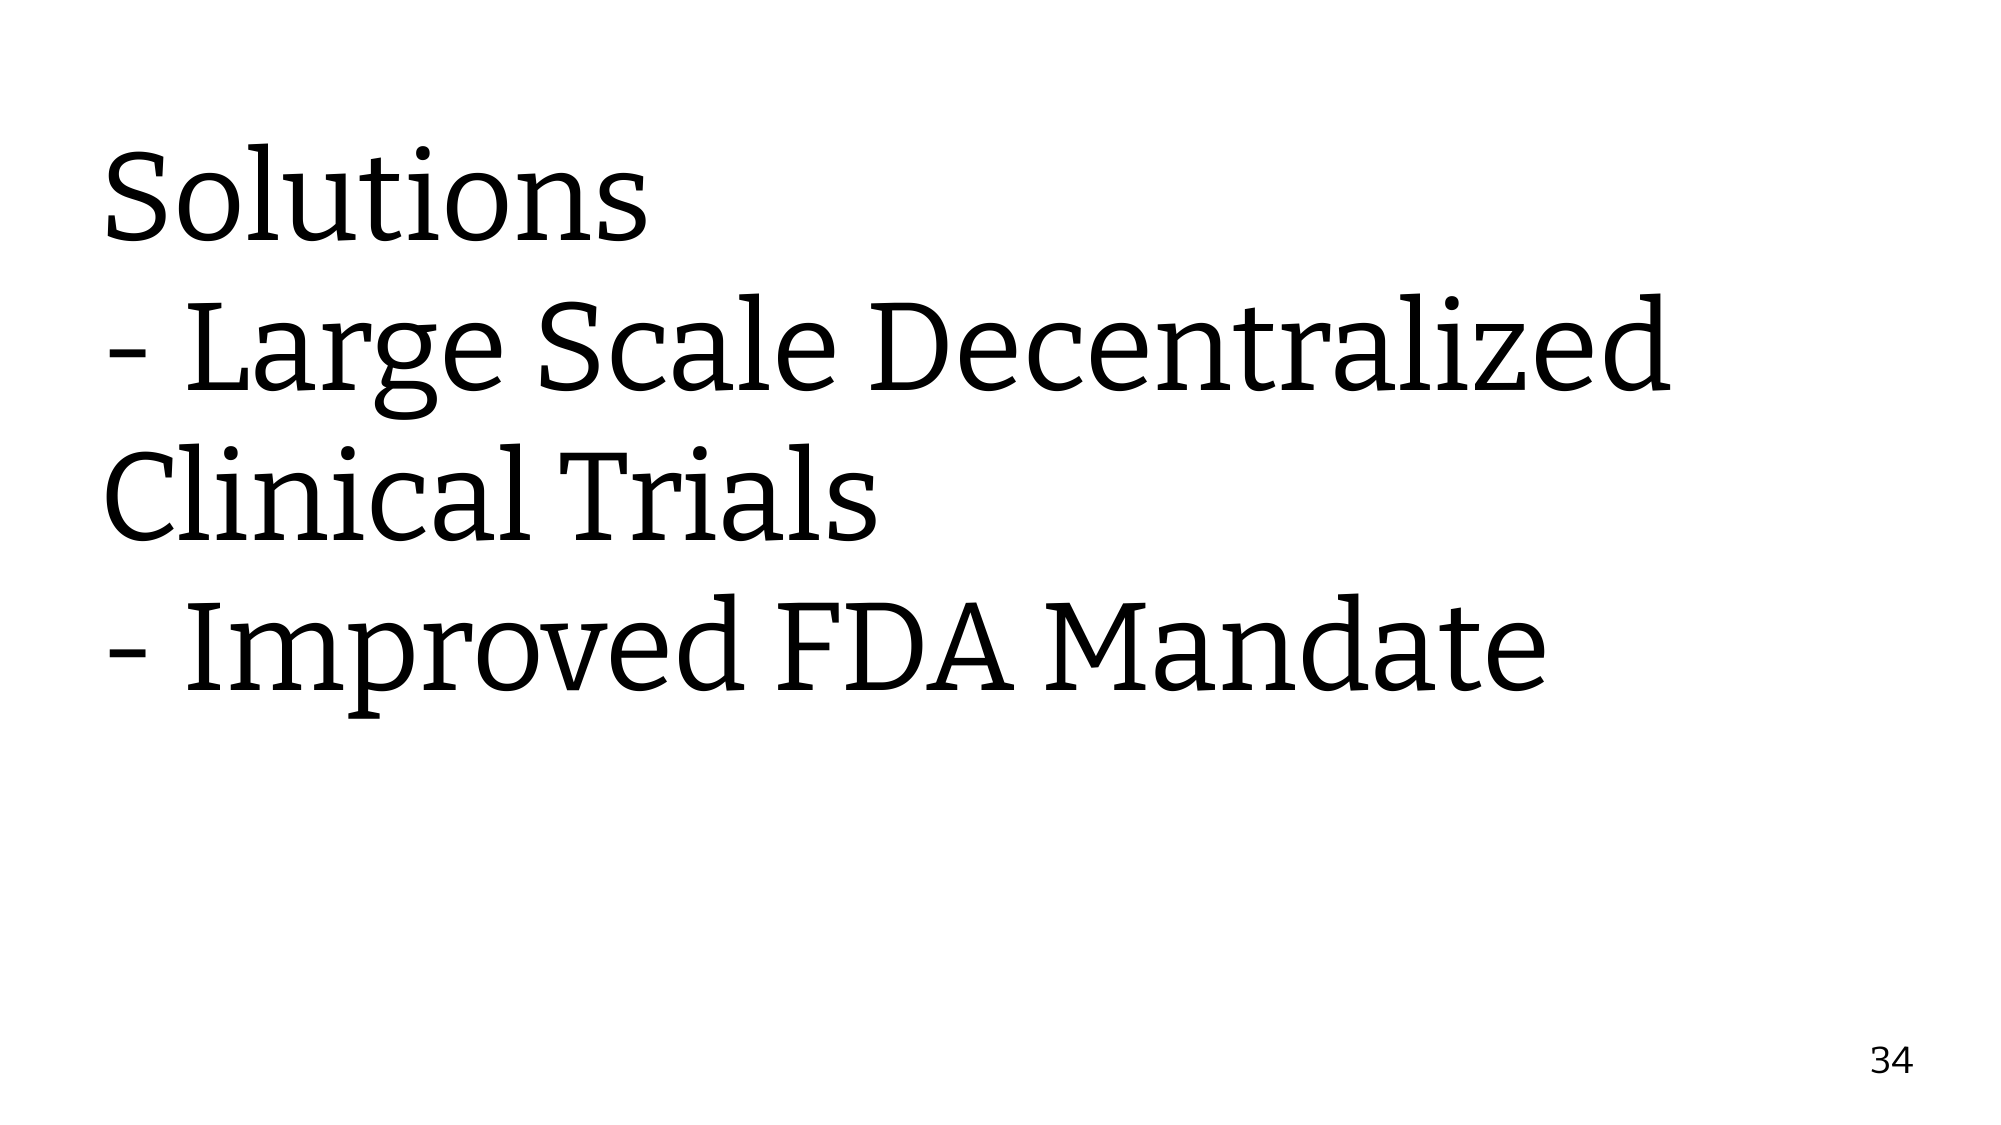

Solutions
- Large Scale Decentralized Clinical Trials
- Improved FDA Mandate
34